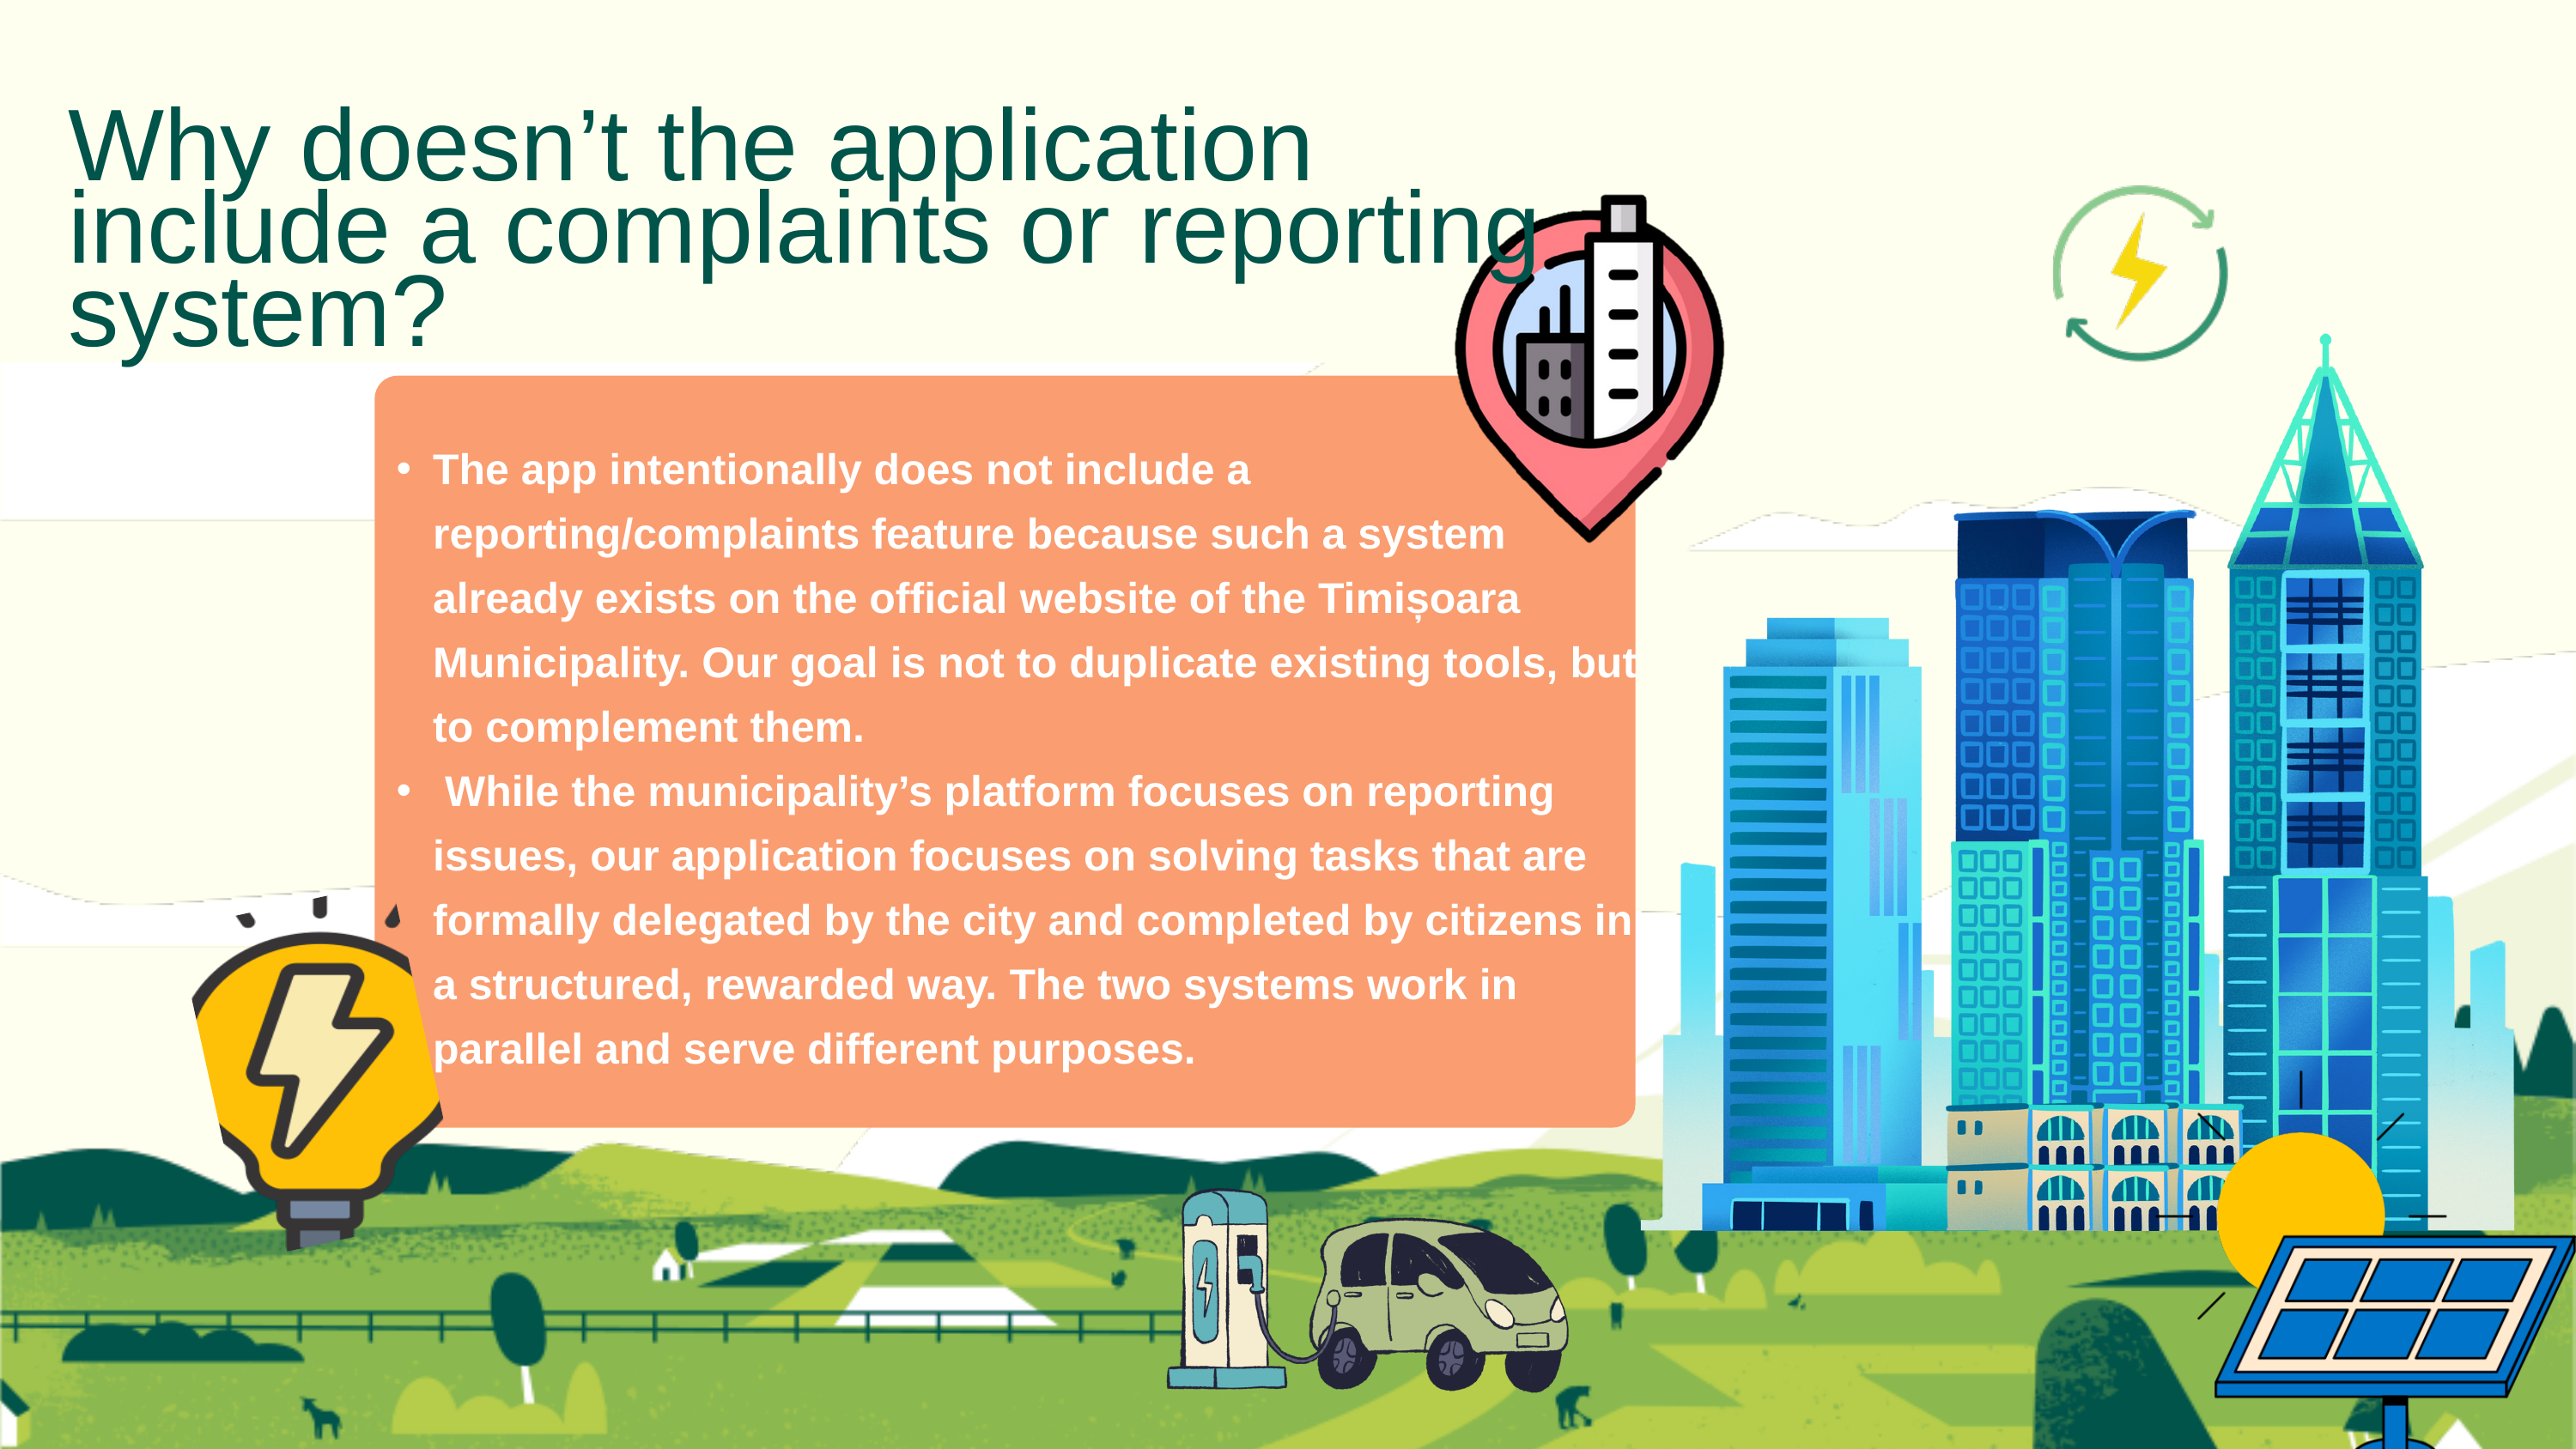

Why doesn’t the application include a complaints or reporting system?

The app intentionally does not include a reporting/complaints feature because such a system already exists on the official website of the Timișoara Municipality. Our goal is not to duplicate existing tools, but to complement them.
 While the municipality’s platform focuses on reporting issues, our application focuses on solving tasks that are formally delegated by the city and completed by citizens in a structured, rewarded way. The two systems work in parallel and serve different purposes.